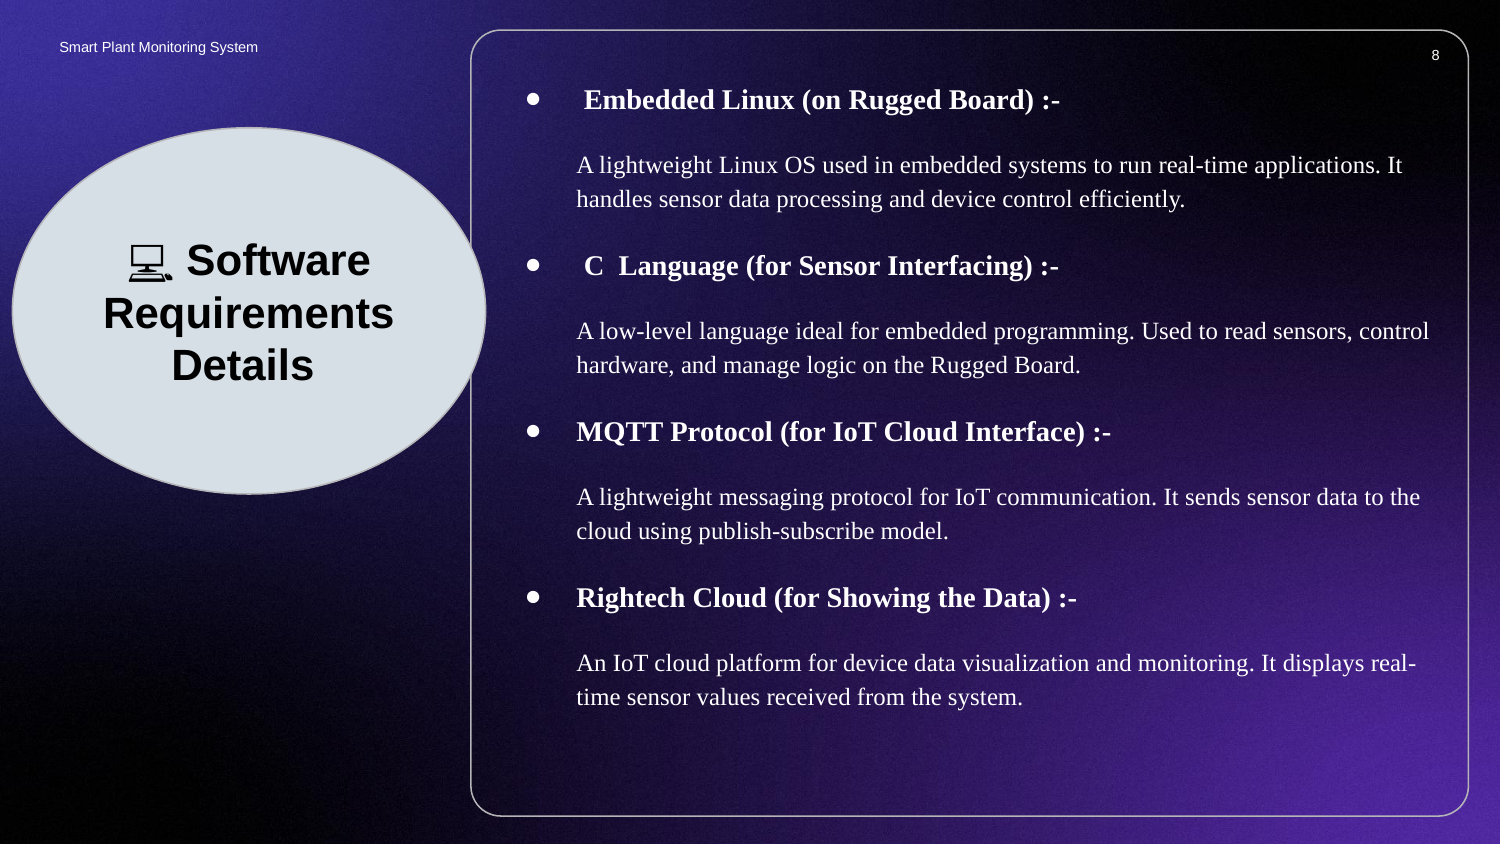

Smart Plant Monitoring System

8
# Embedded Linux (on Rugged Board) :-
A lightweight Linux OS used in embedded systems to run real-time applications. It handles sensor data processing and device control efficiently.
 C  Language (for Sensor Interfacing) :-
A low-level language ideal for embedded programming. Used to read sensors, control hardware, and manage logic on the Rugged Board.
MQTT Protocol (for IoT Cloud Interface) :-
A lightweight messaging protocol for IoT communication. It sends sensor data to the cloud using publish-subscribe model.
Rightech Cloud (for Showing the Data) :-
An IoT cloud platform for device data visualization and monitoring. It displays real-time sensor values received from the system.

💻 Software Requirements
Details